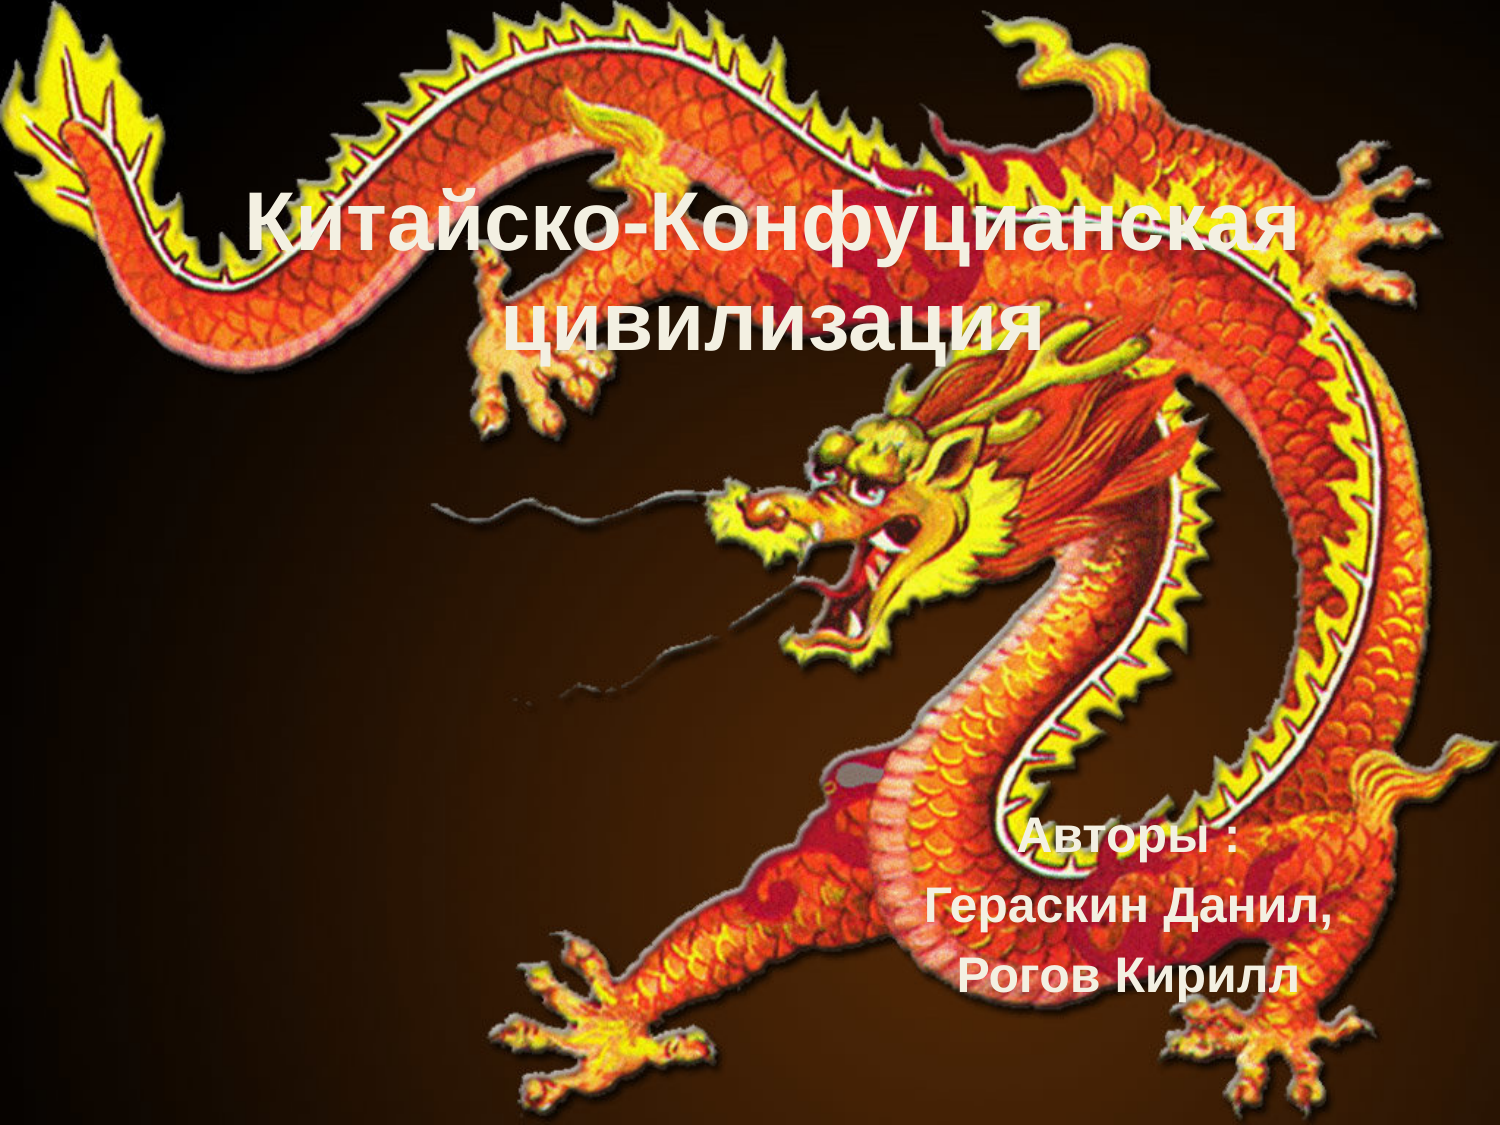

# Китайско-Конфуцианская цивилизация
Авторы :
Гераскин Данил,
Рогов Кирилл